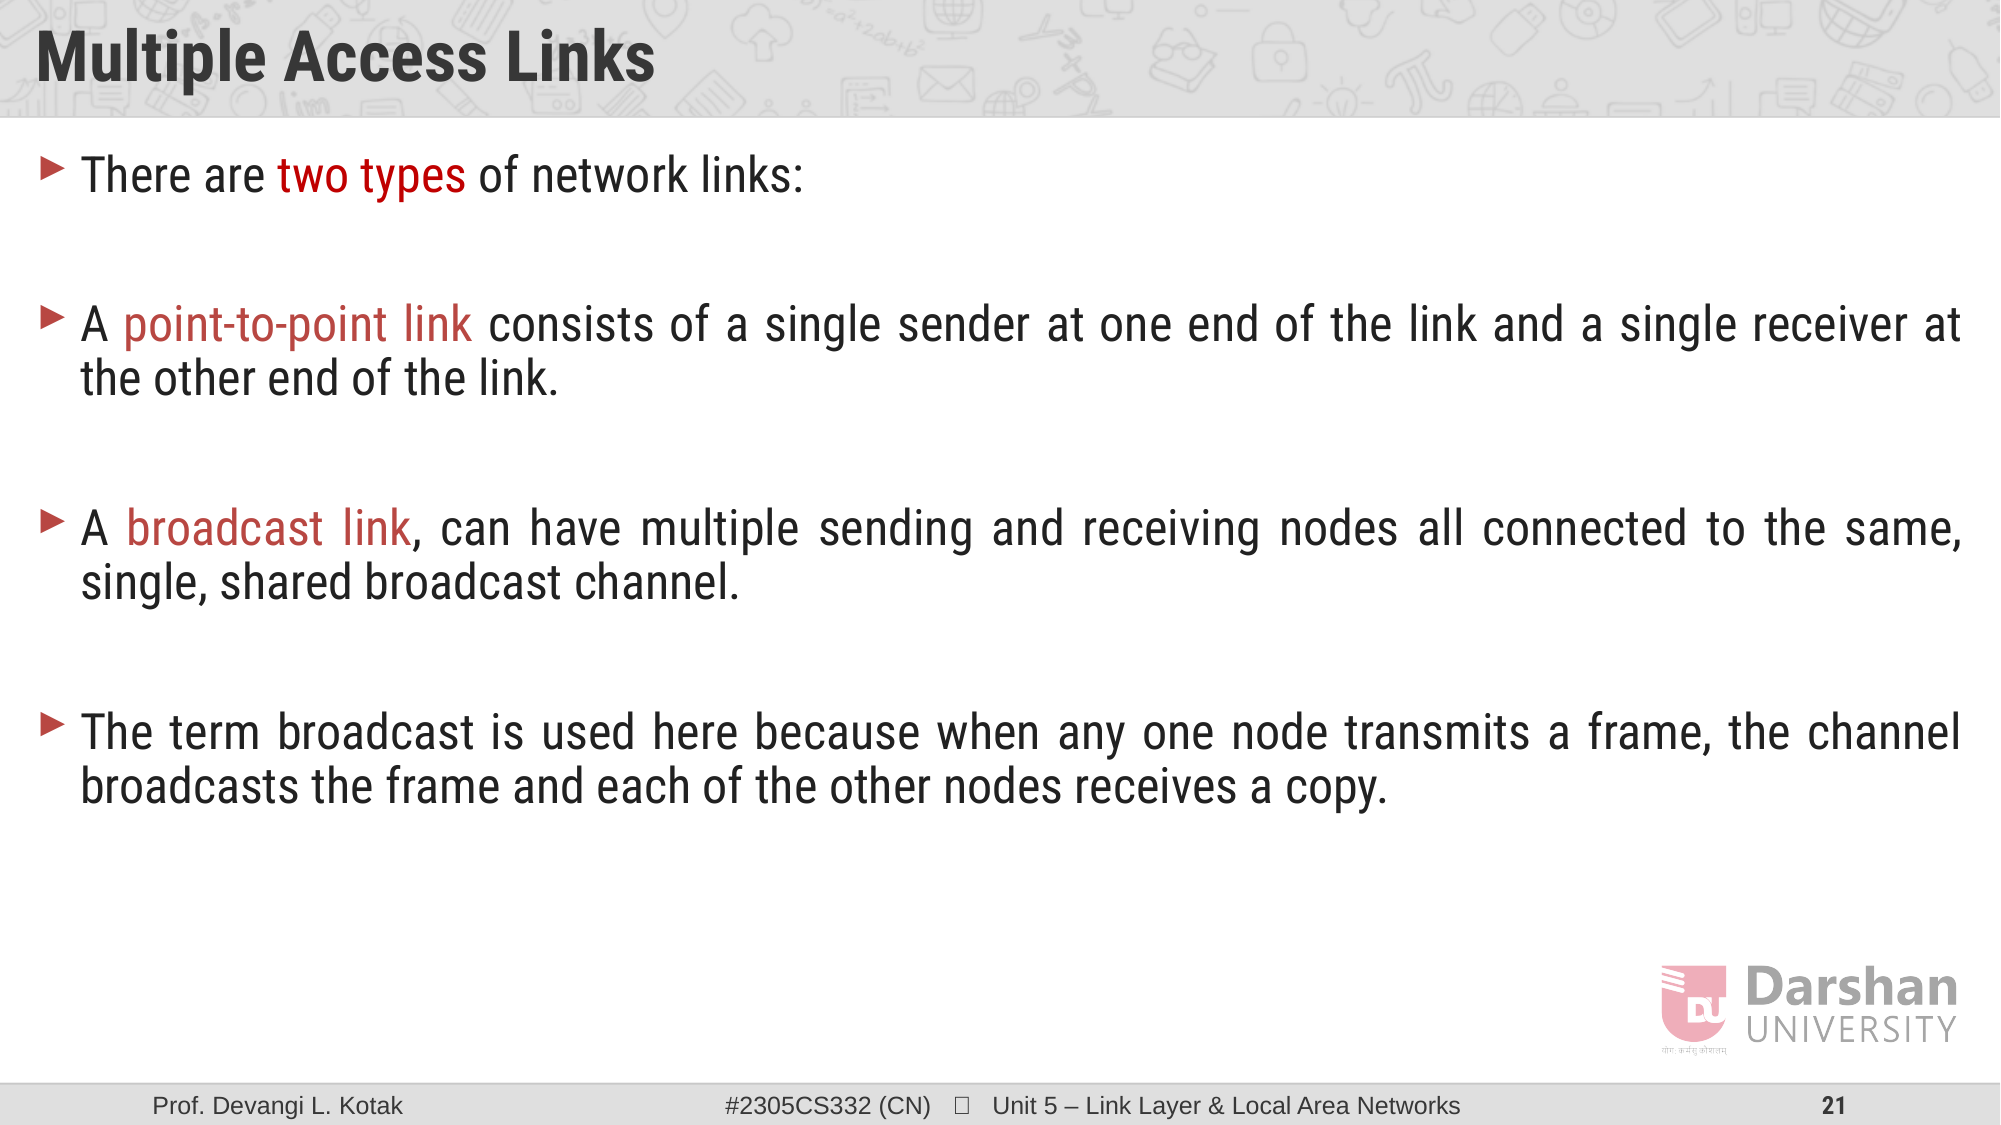

# Multiple Access Links
There are two types of network links:

A point-to-point link consists of a single sender at one end of the link and a single receiver at the other end of the link.

A broadcast link, can have multiple sending and receiving nodes all connected to the same, single, shared broadcast channel.

The term broadcast is used here because when any one node transmits a frame, the channel broadcasts the frame and each of the other nodes receives a copy.